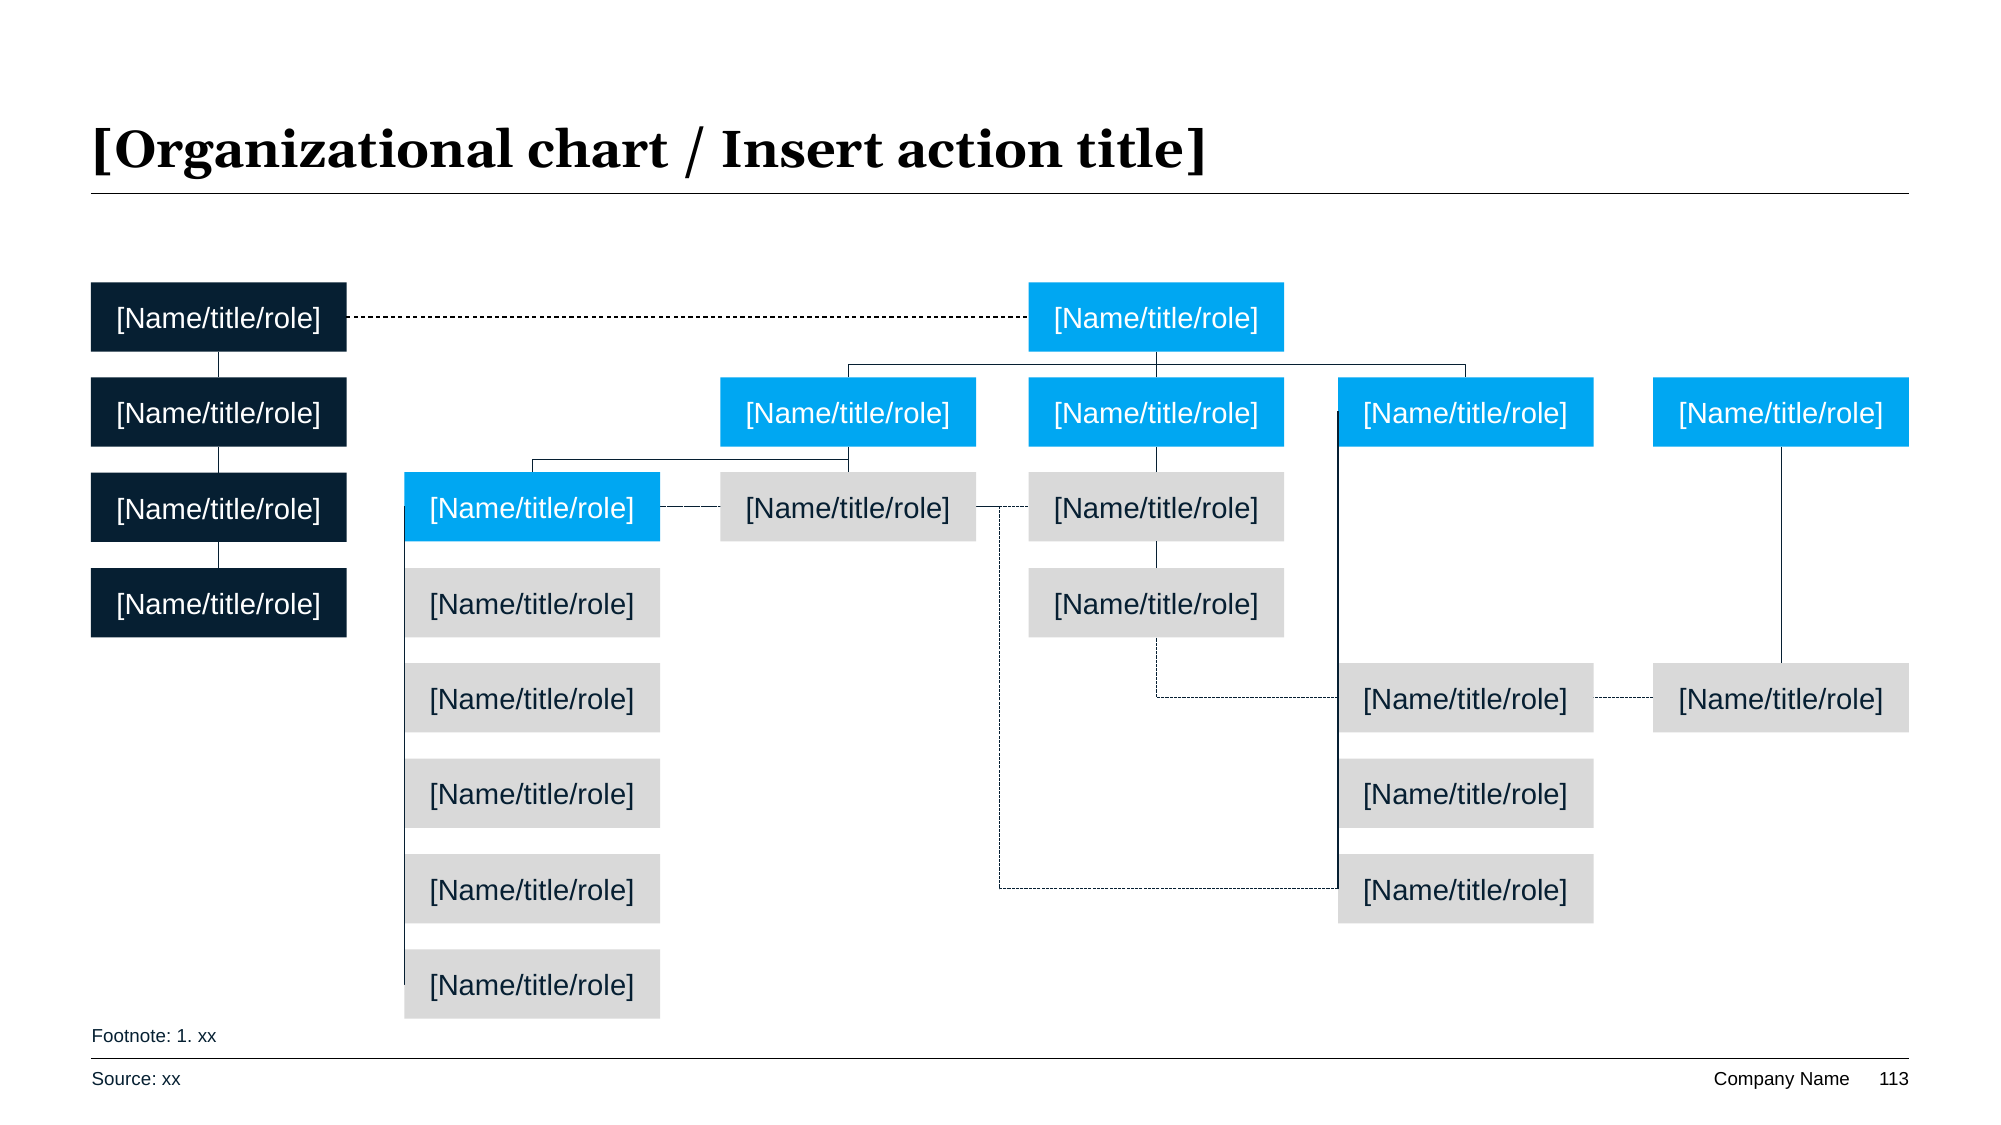

# [Organizational chart / Insert action title]

[Name/title/role]
[Name/title/role]
[Name/title/role]
[Name/title/role]
[Name/title/role]
[Name/title/role]
[Name/title/role]

[Name/title/role]
[Name/title/role]
[Name/title/role]
[Name/title/role]
[Name/title/role]
[Name/title/role]
[Name/title/role]
[Name/title/role]
[Name/title/role]
[Name/title/role]
[Name/title/role]
[Name/title/role]
[Name/title/role]
[Name/title/role]
[Name/title/role]
Footnote: 1. xx
Source: xx